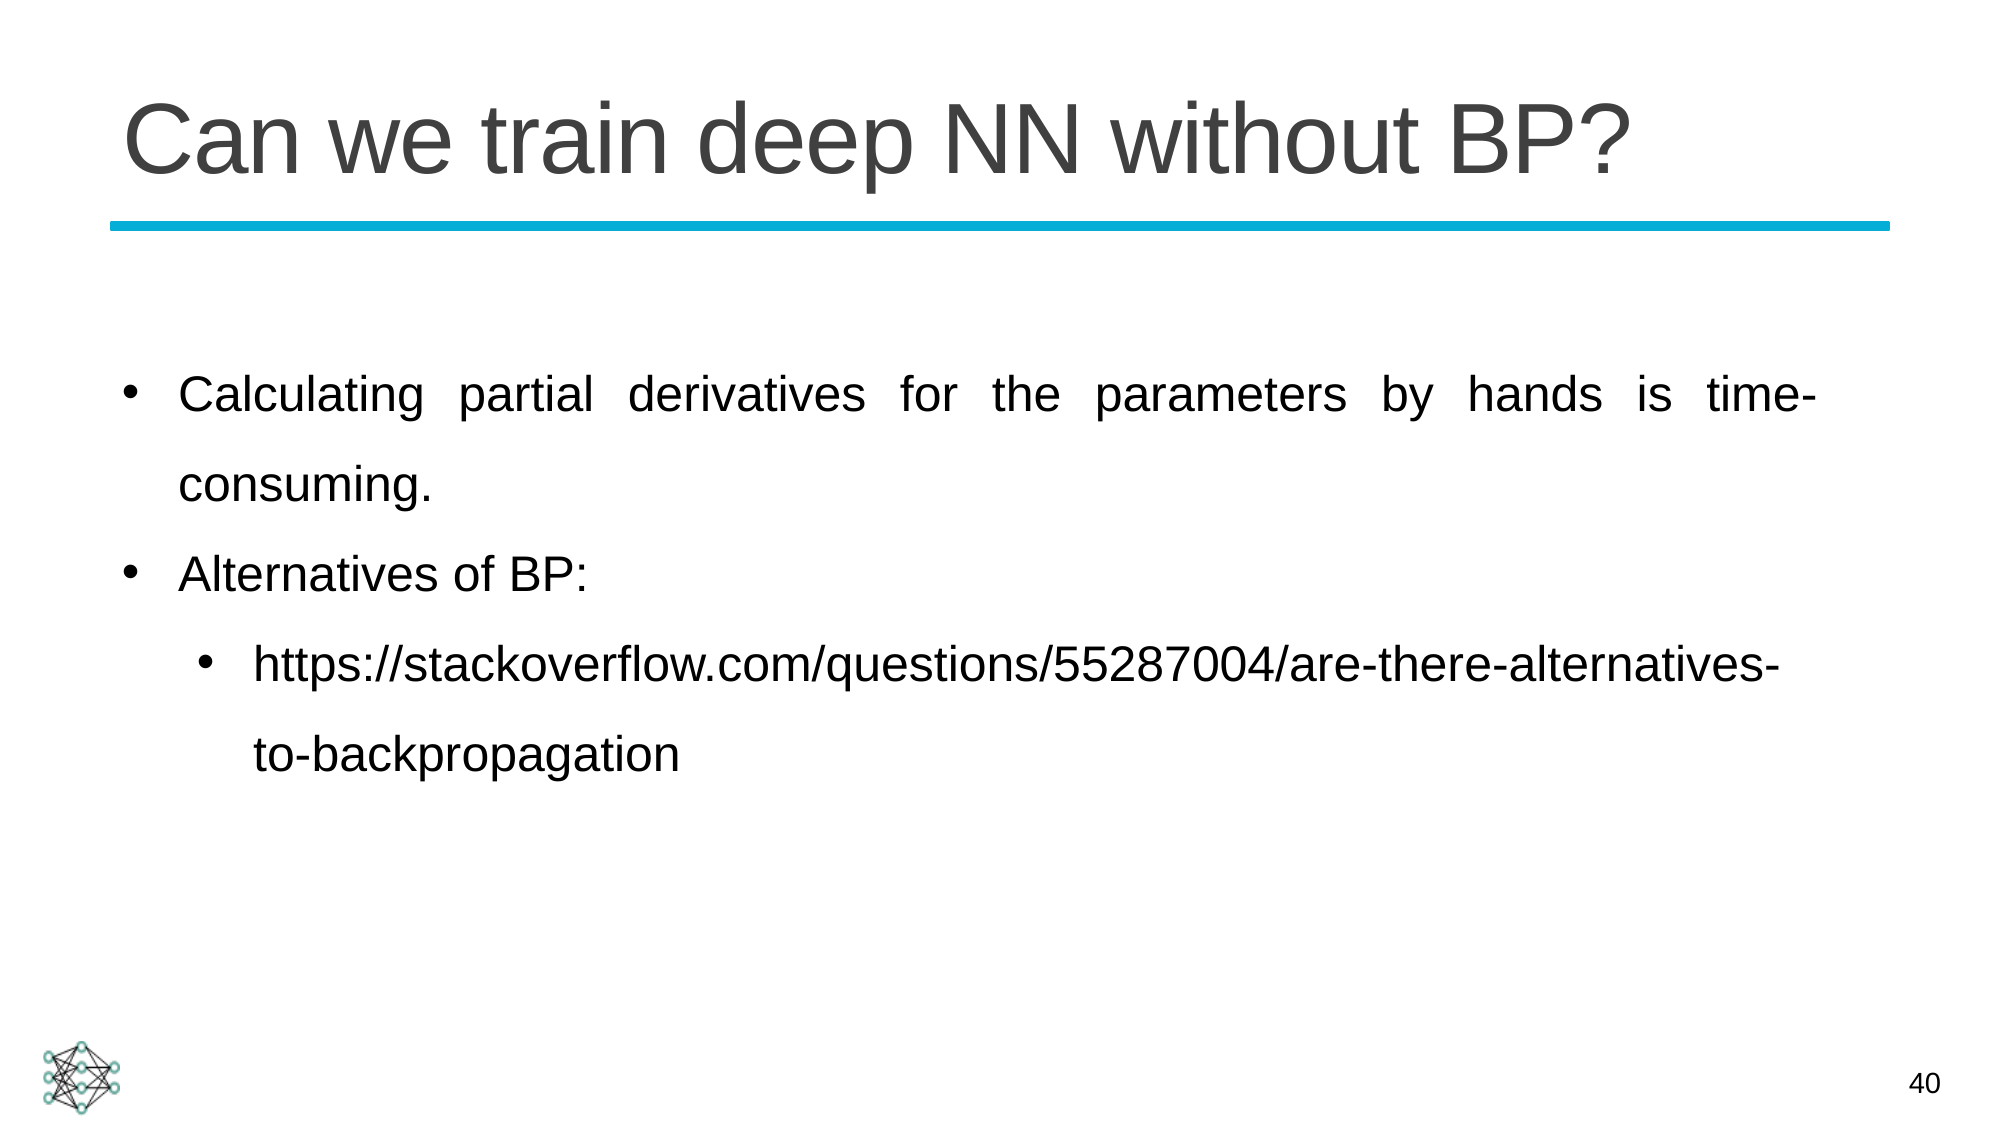

# Can we train deep NN without BP?
Calculating partial derivatives for the parameters by hands is time-consuming.
Alternatives of BP:
https://stackoverflow.com/questions/55287004/are-there-alternatives-to-backpropagation
40